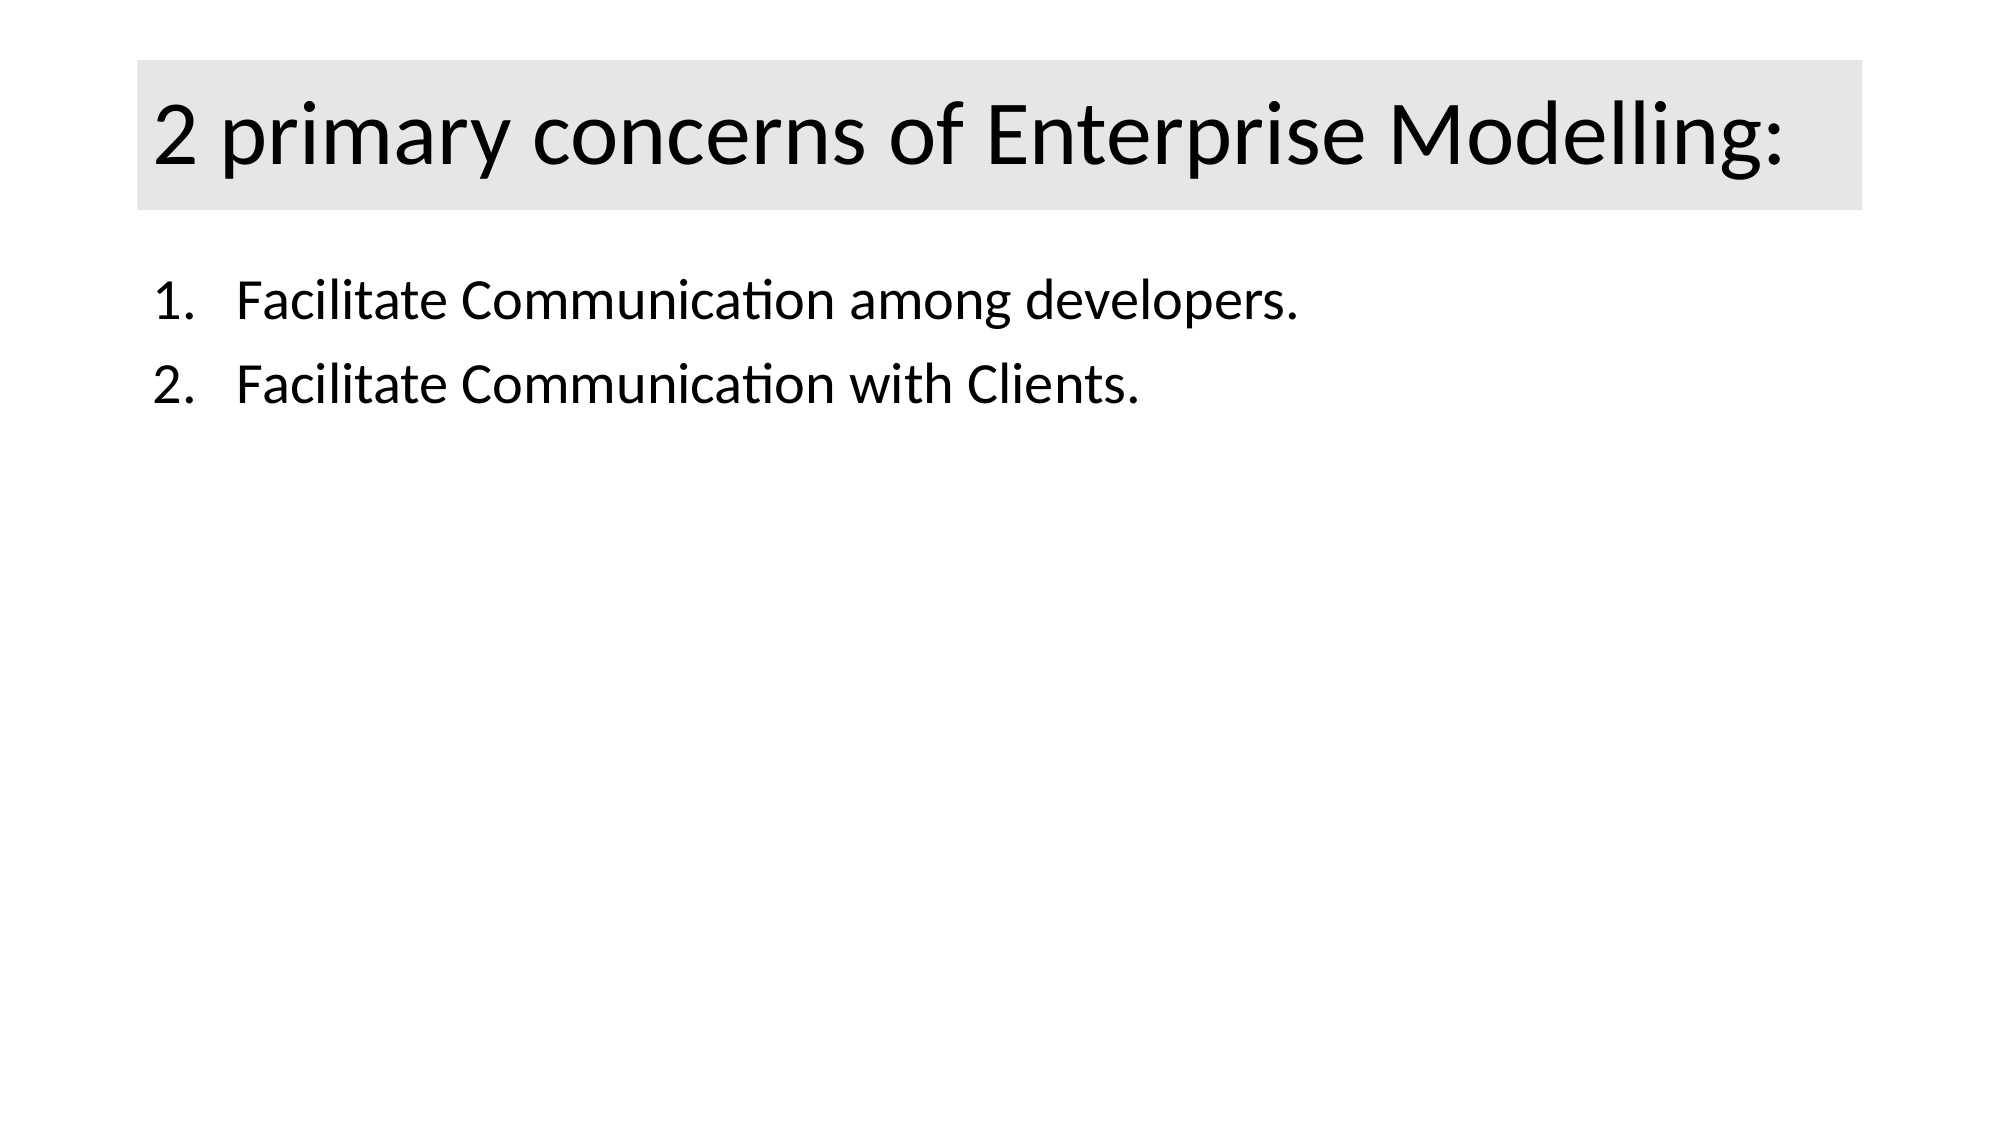

# 2 primary concerns of Enterprise Modelling:
Facilitate Communication among developers.
Facilitate Communication with Clients.